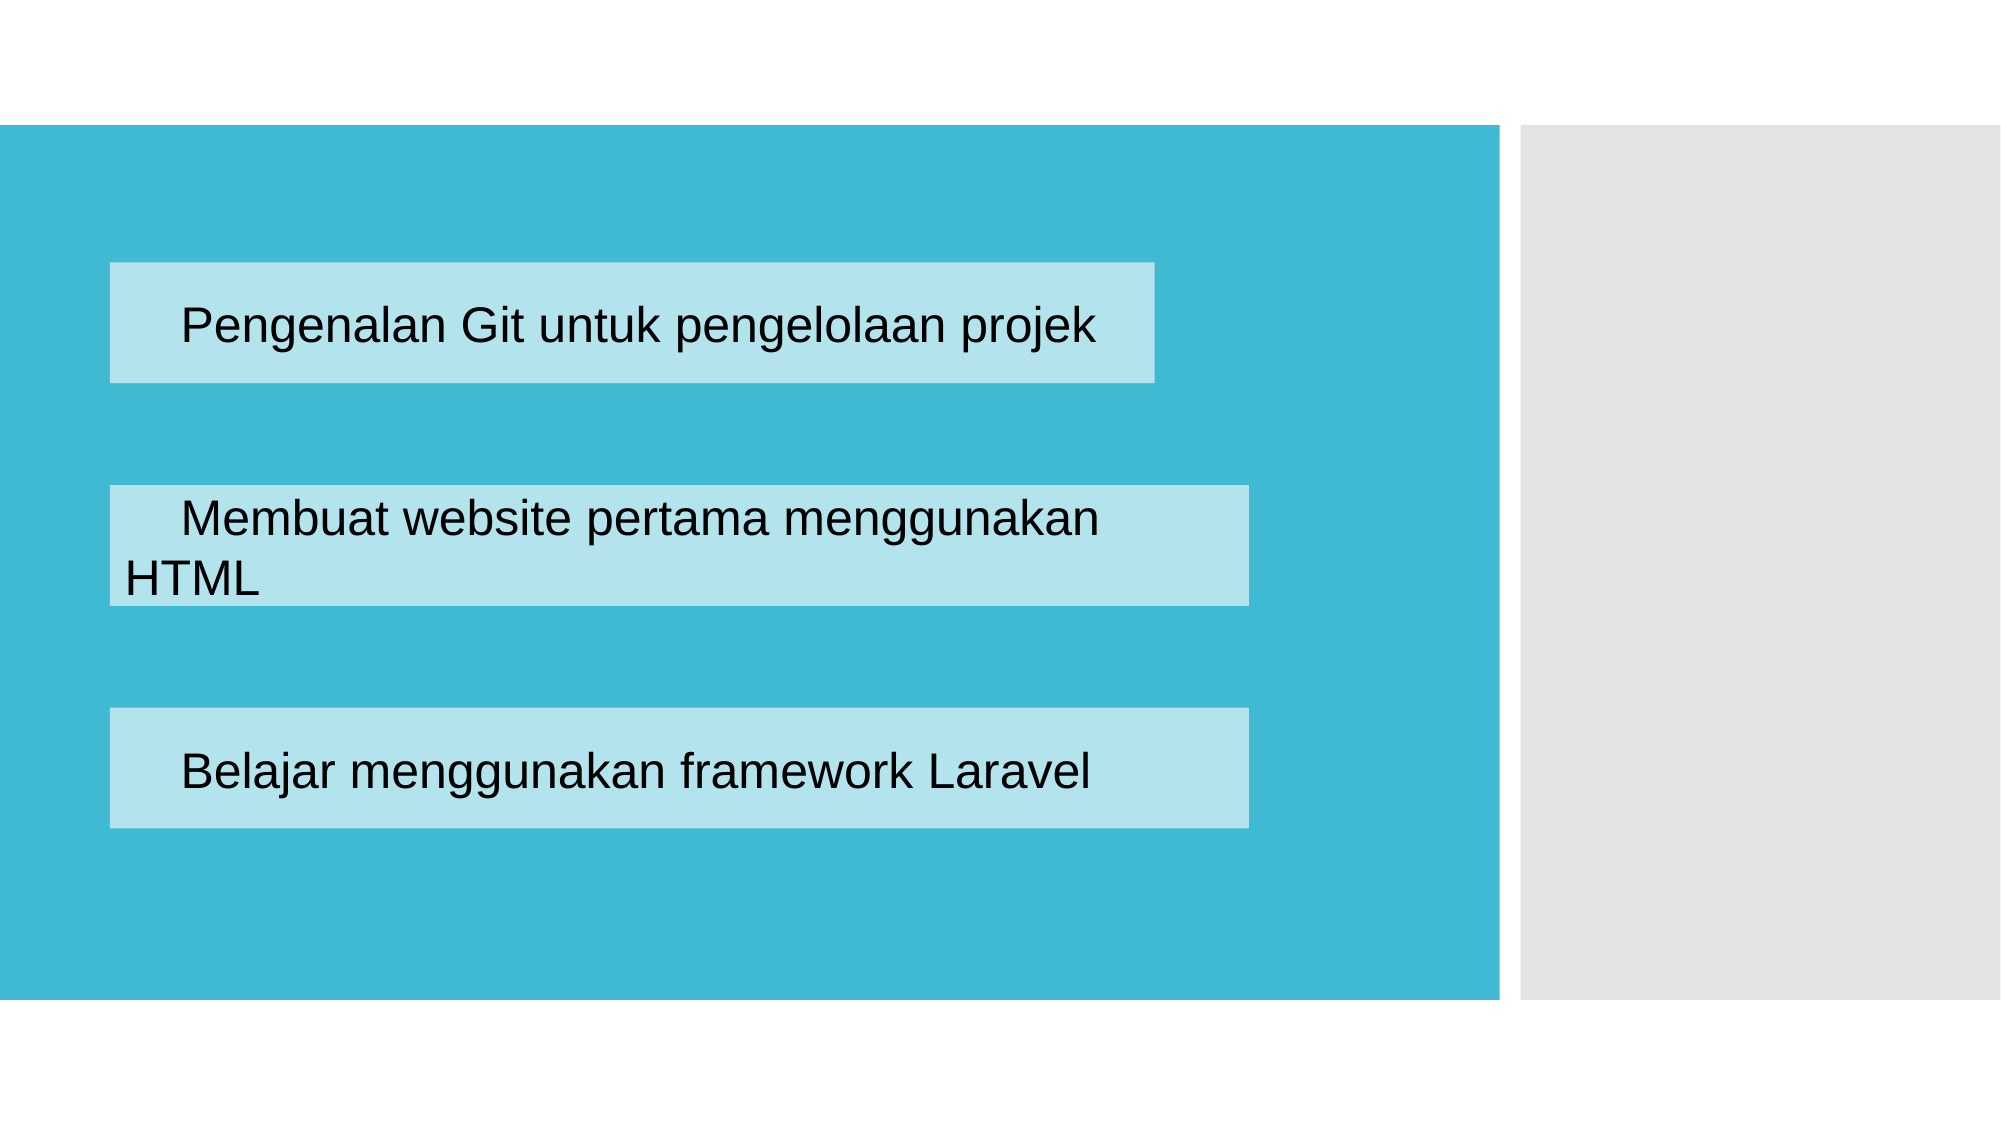

Pengenalan Git untuk pengelolaan projek
    Membuat website pertama menggunakan HTML

    Belajar menggunakan framework Laravel